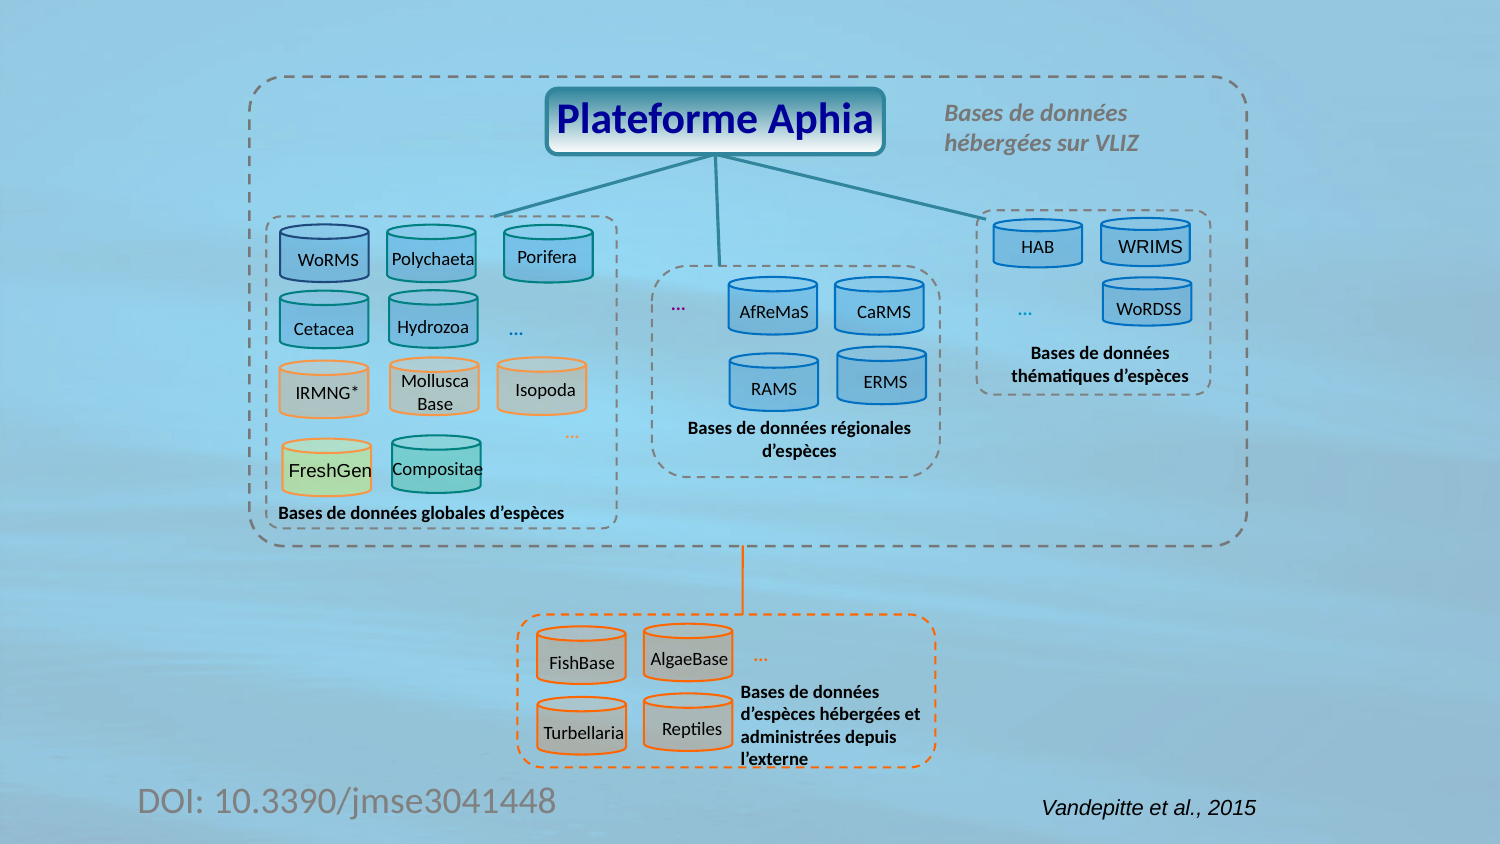

Plateforme Aphia

Bases de données hébergées sur VLIZ

HAB
WRIMS
Porifera
Polychaeta
WoRMS

...

...
WoRDSS
AfReMaS
CaRMS
Hydrozoa
Cetacea
...
Bases de données thématiques d’espèces

Mollusca
Base
ERMS
RAMS
Isopoda
IRMNG*
Bases de données régionales d’espèces
...

Compositae
FreshGen
Bases de données globales d’espèces

...
AlgaeBase
FishBase
Bases de données d’espèces hébergées et administrées depuis l’externe

Reptiles
Turbellaria
DOI: 10.3390/jmse3041448
Vandepitte et al., 2015